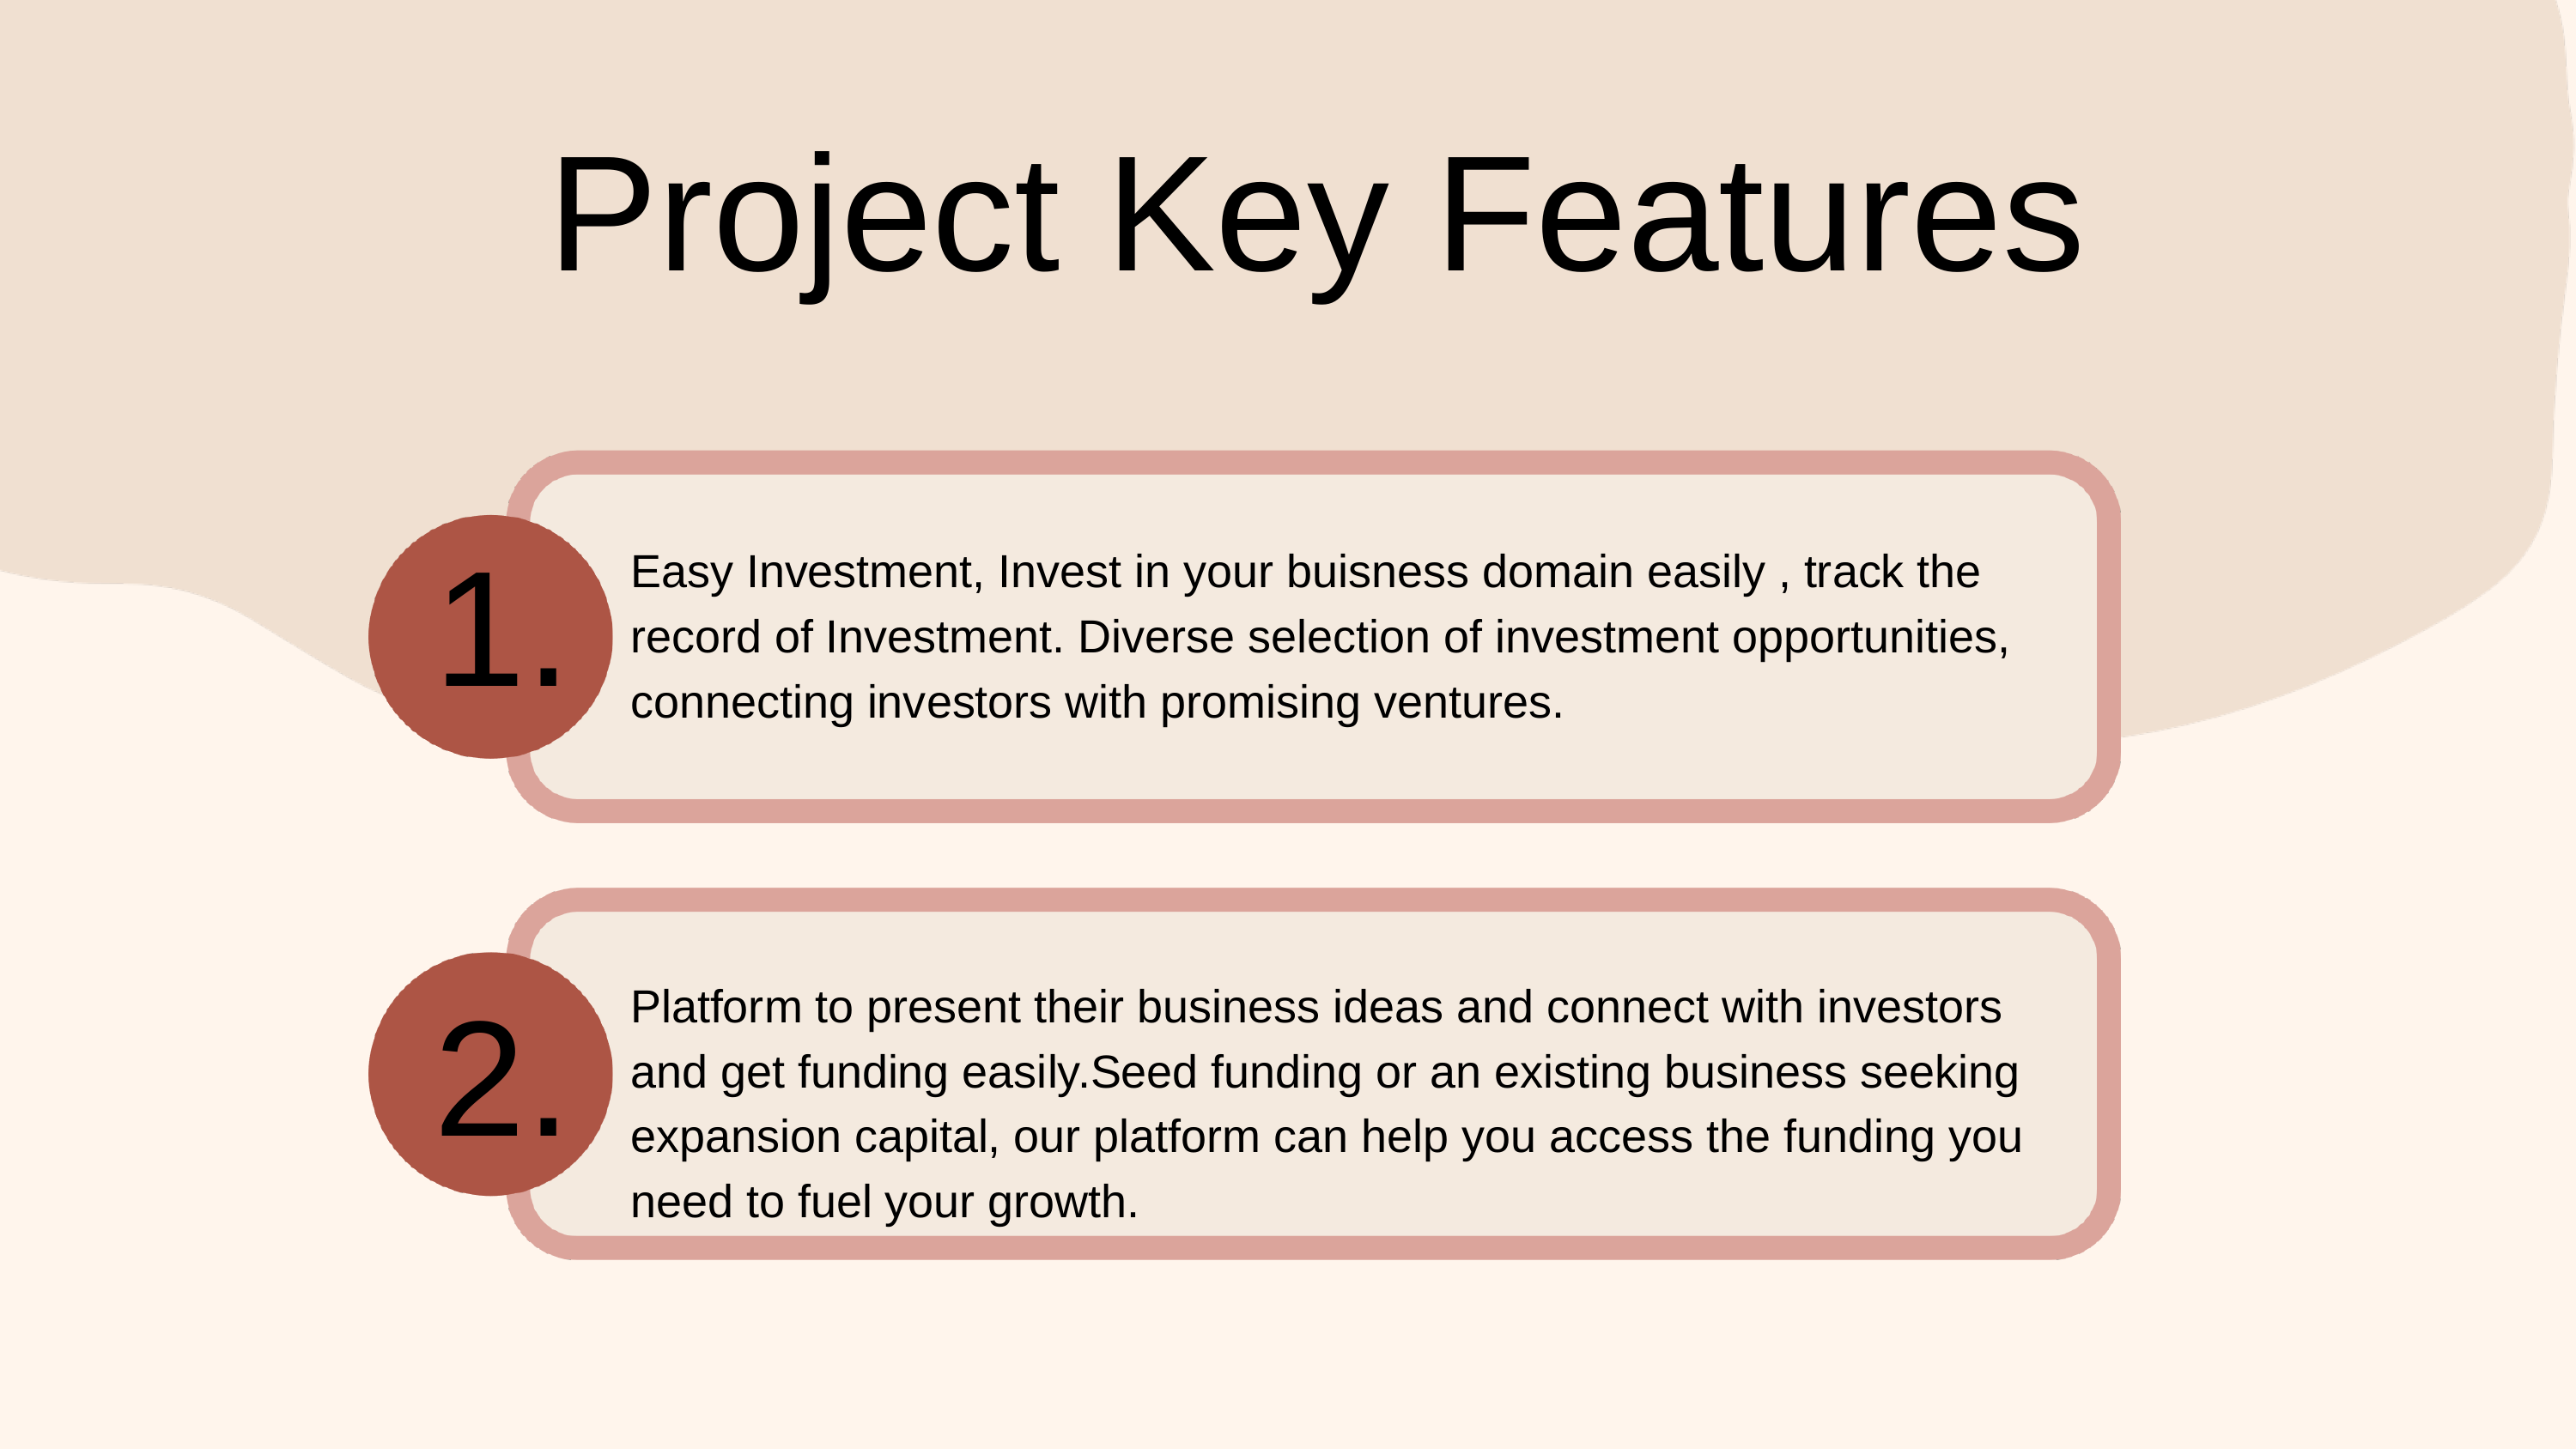

Project Key Features

1.
Easy Investment, Invest in your buisness domain easily , track the record of Investment. Diverse selection of investment opportunities, connecting investors with promising ventures.
2.
Platform to present their business ideas and connect with investors and get funding easily.Seed funding or an existing business seeking expansion capital, our platform can help you access the funding you need to fuel your growth.